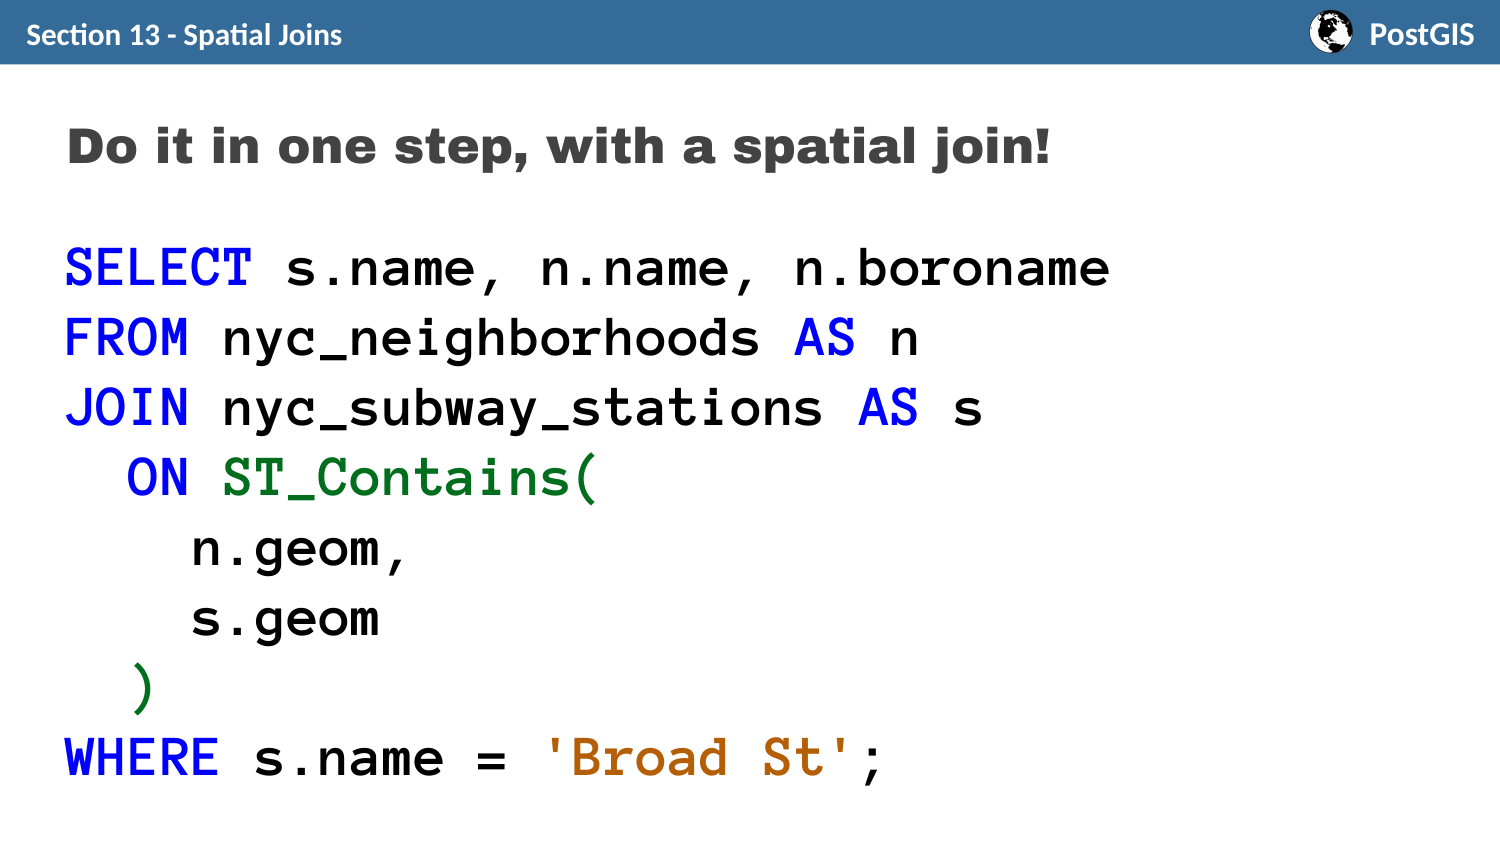

Section 13 - Spatial Joins
# Do it in one step, with a spatial join!
SELECT s.name, n.name, n.boroname
FROM nyc_neighborhoods AS n
JOIN nyc_subway_stations AS s
  ON ST_Contains(
    n.geom,
    s.geom
  )
WHERE s.name = 'Broad St';